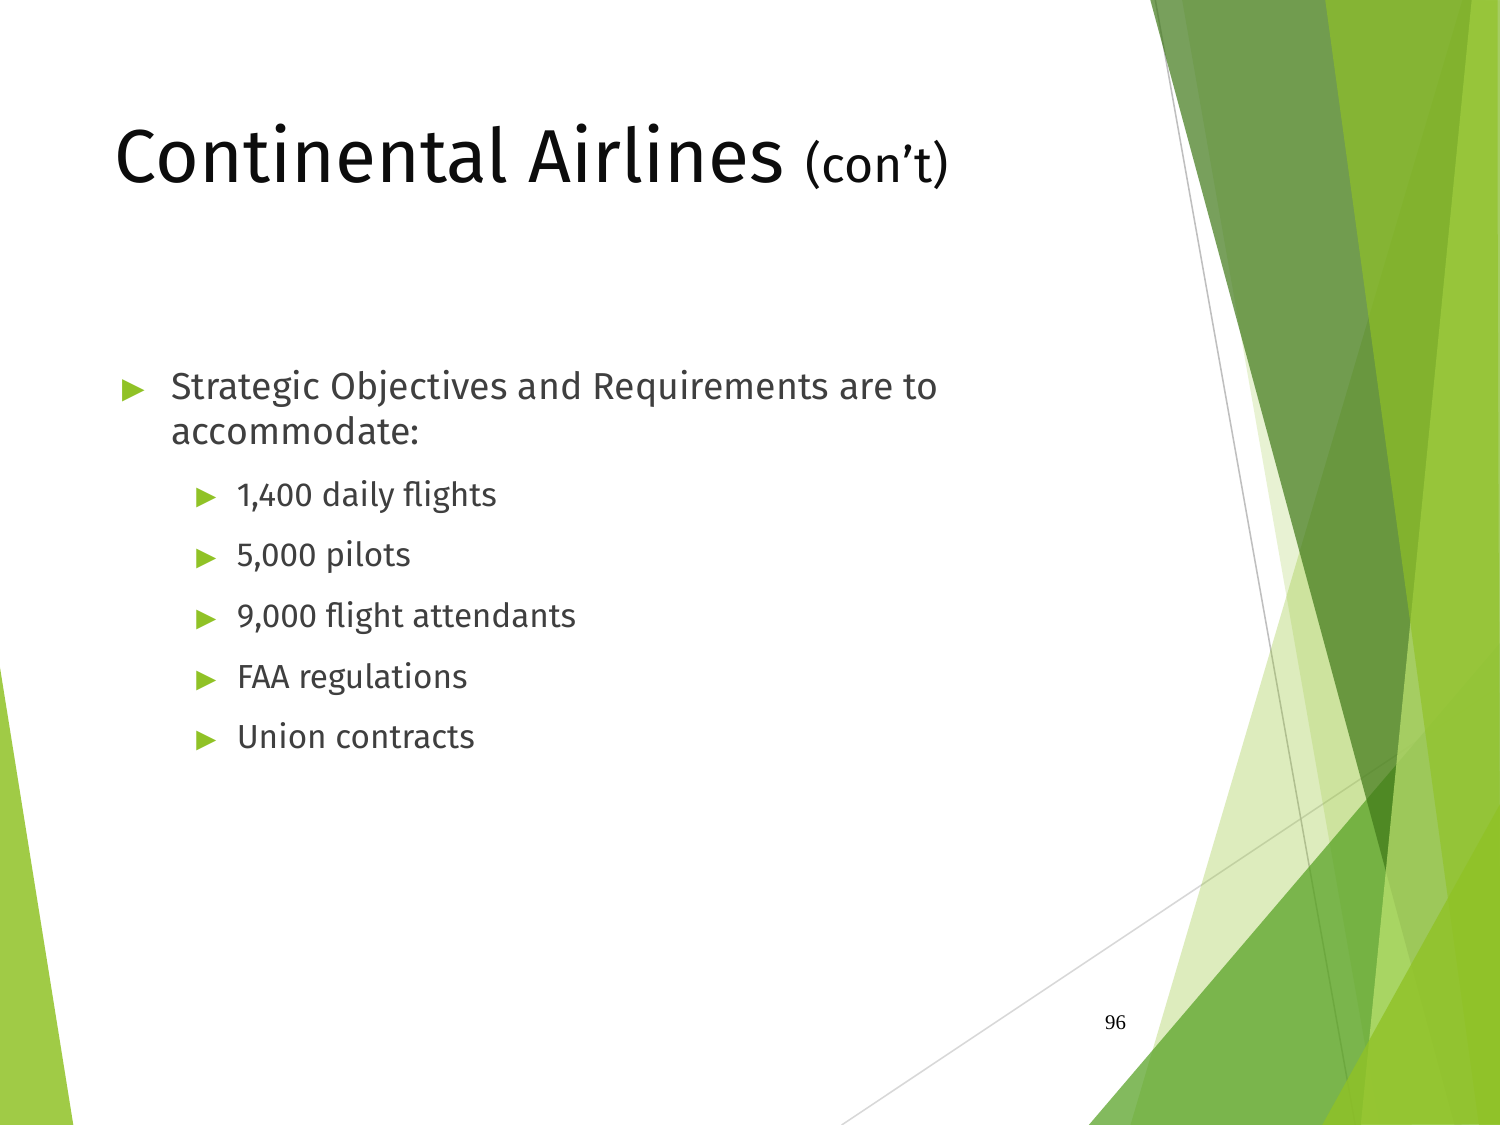

# Continental Airlines (con’t)
Strategic Objectives and Requirements are to accommodate:
1,400 daily flights
5,000 pilots
9,000 flight attendants
FAA regulations
Union contracts
96